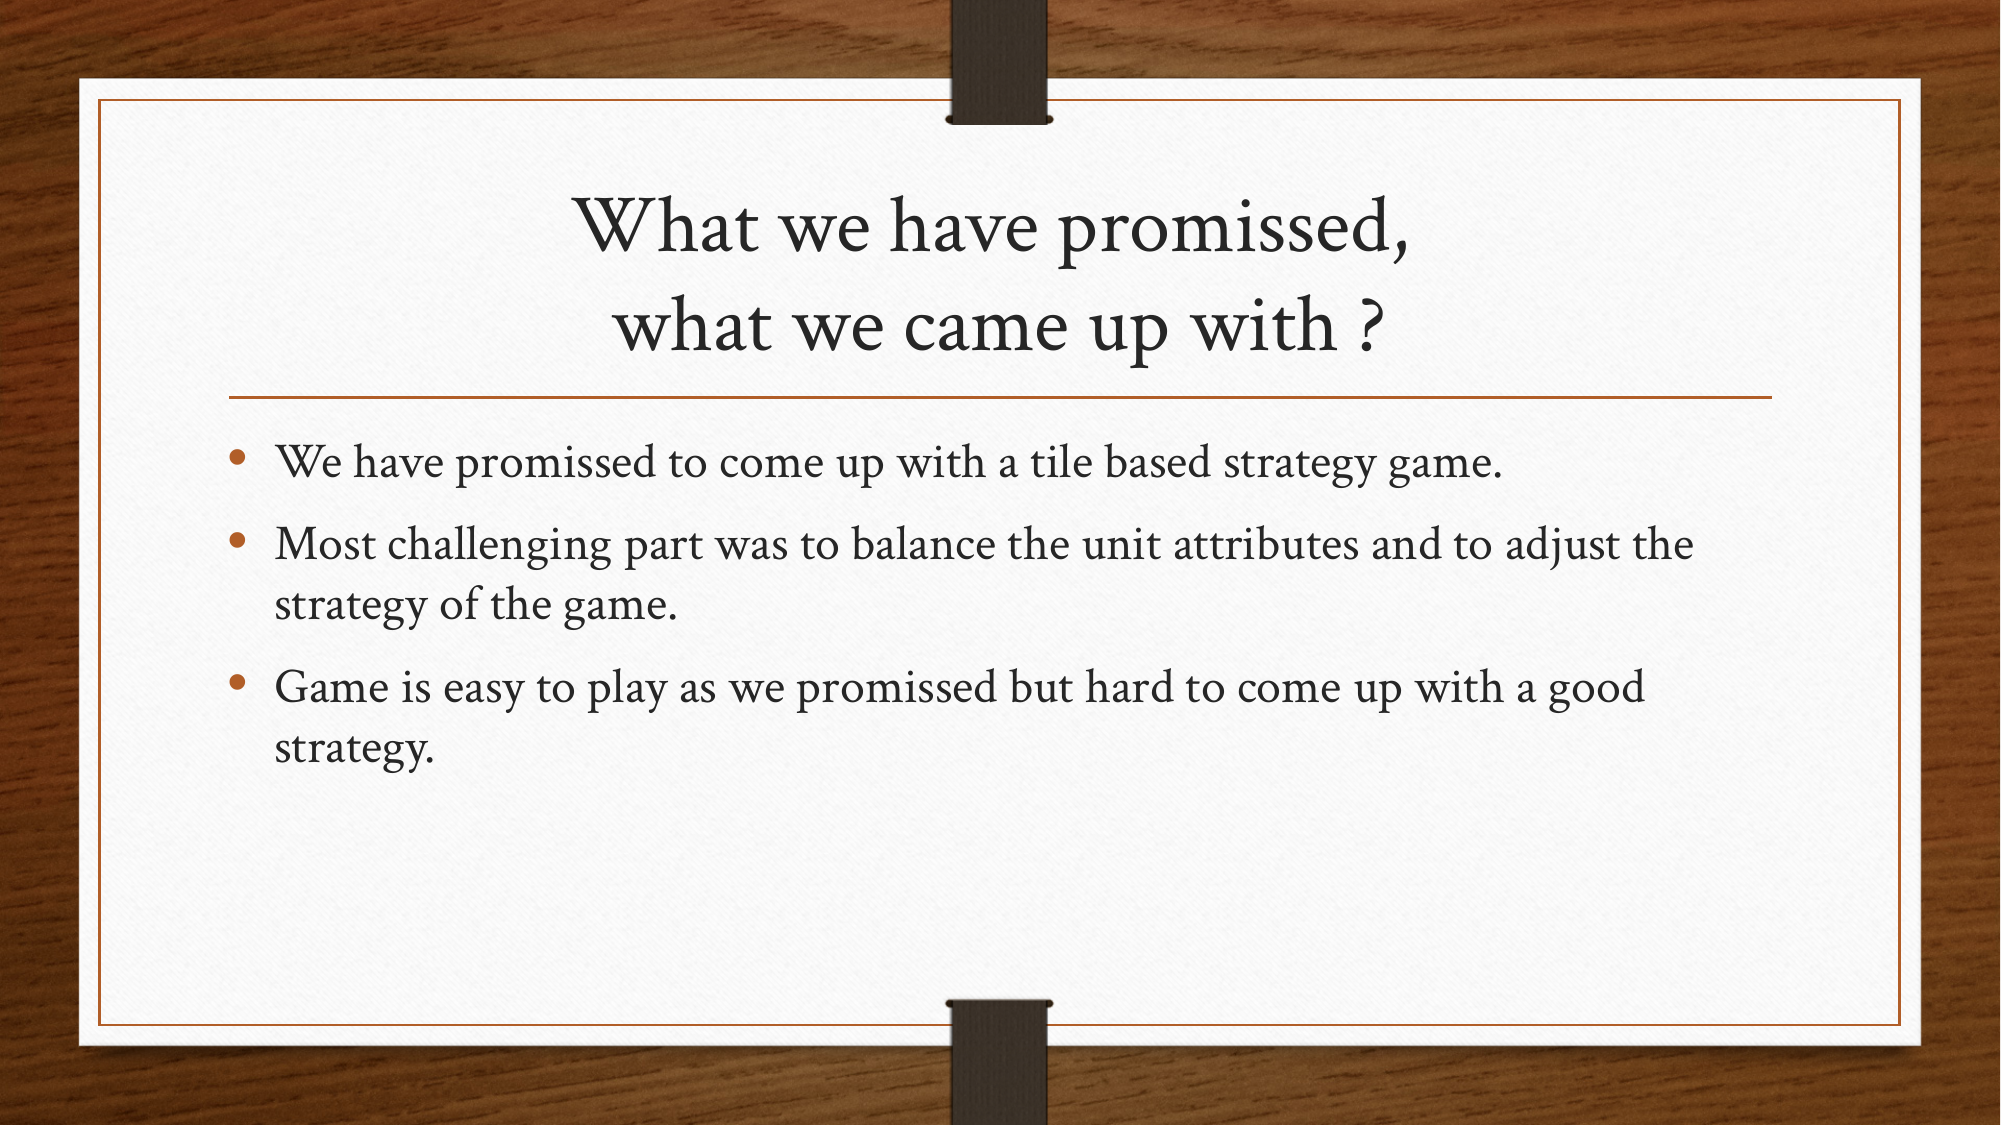

# What we have promissed, what we came up with ?
We have promissed to come up with a tile based strategy game.
Most challenging part was to balance the unit attributes and to adjust the strategy of the game.
Game is easy to play as we promissed but hard to come up with a good  strategy.